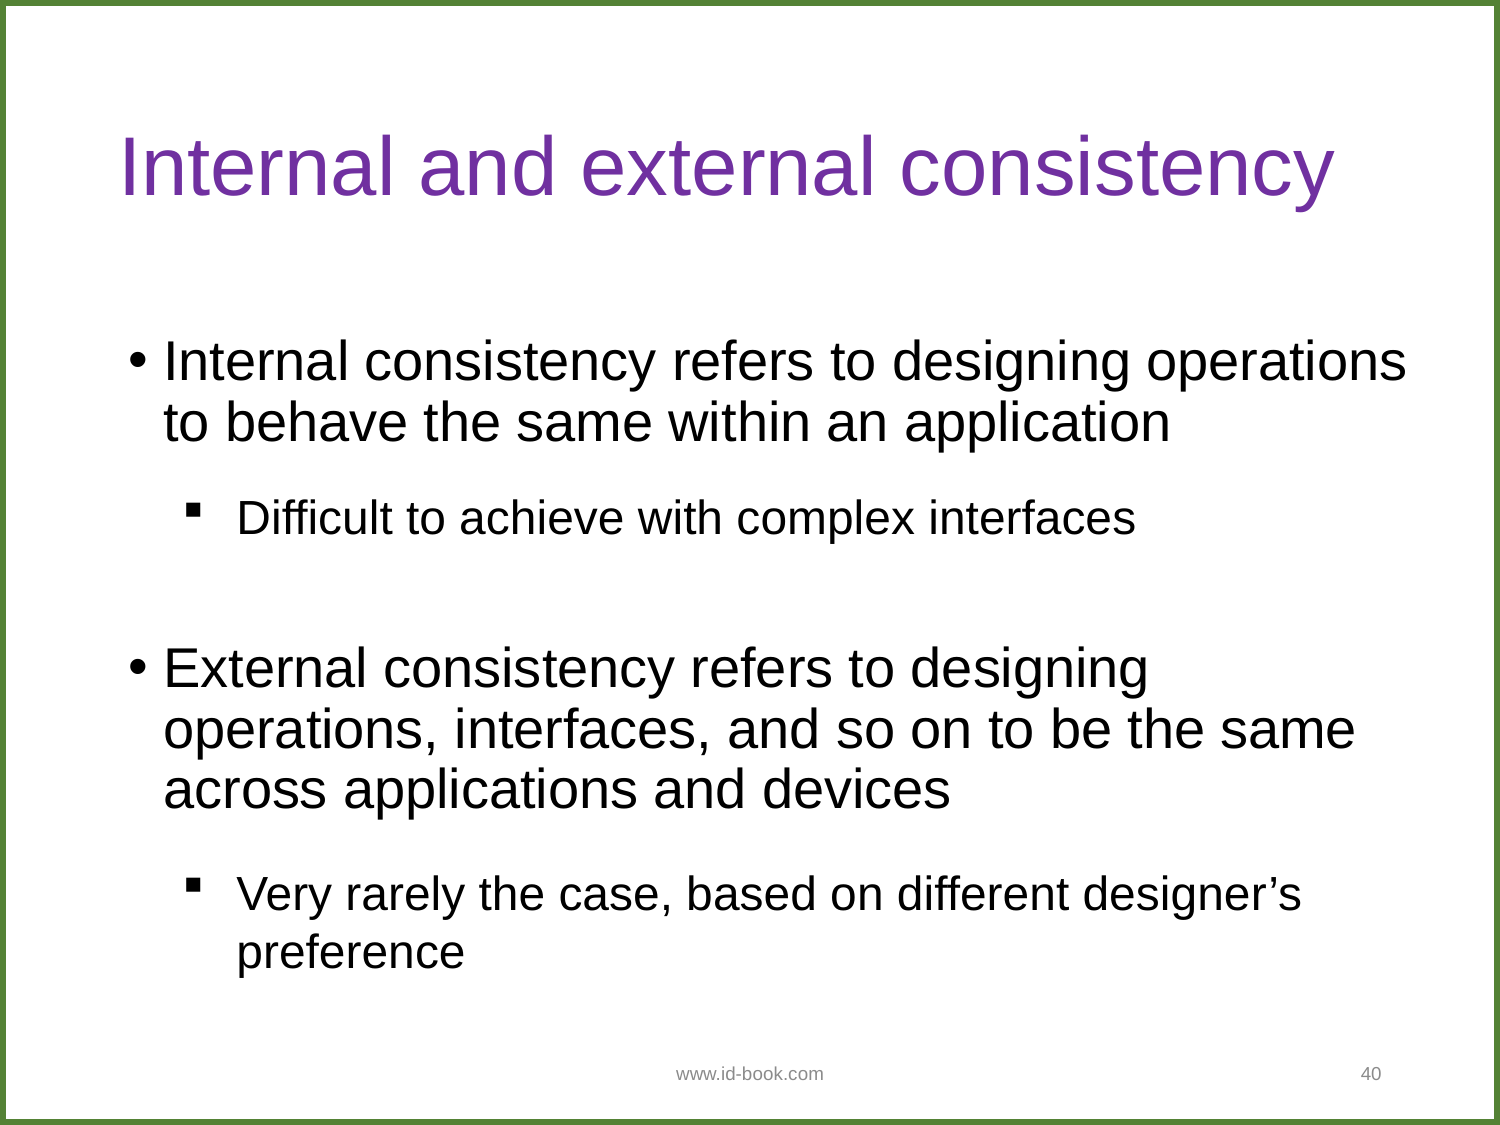

# Internal and external consistency
Internal consistency refers to designing operations to behave the same within an application

Difficult to achieve with complex interfaces

External consistency refers to designing operations, interfaces, and so on to be the same across applications and devices

Very rarely the case, based on different designer’s preference

www.id-book.com
40